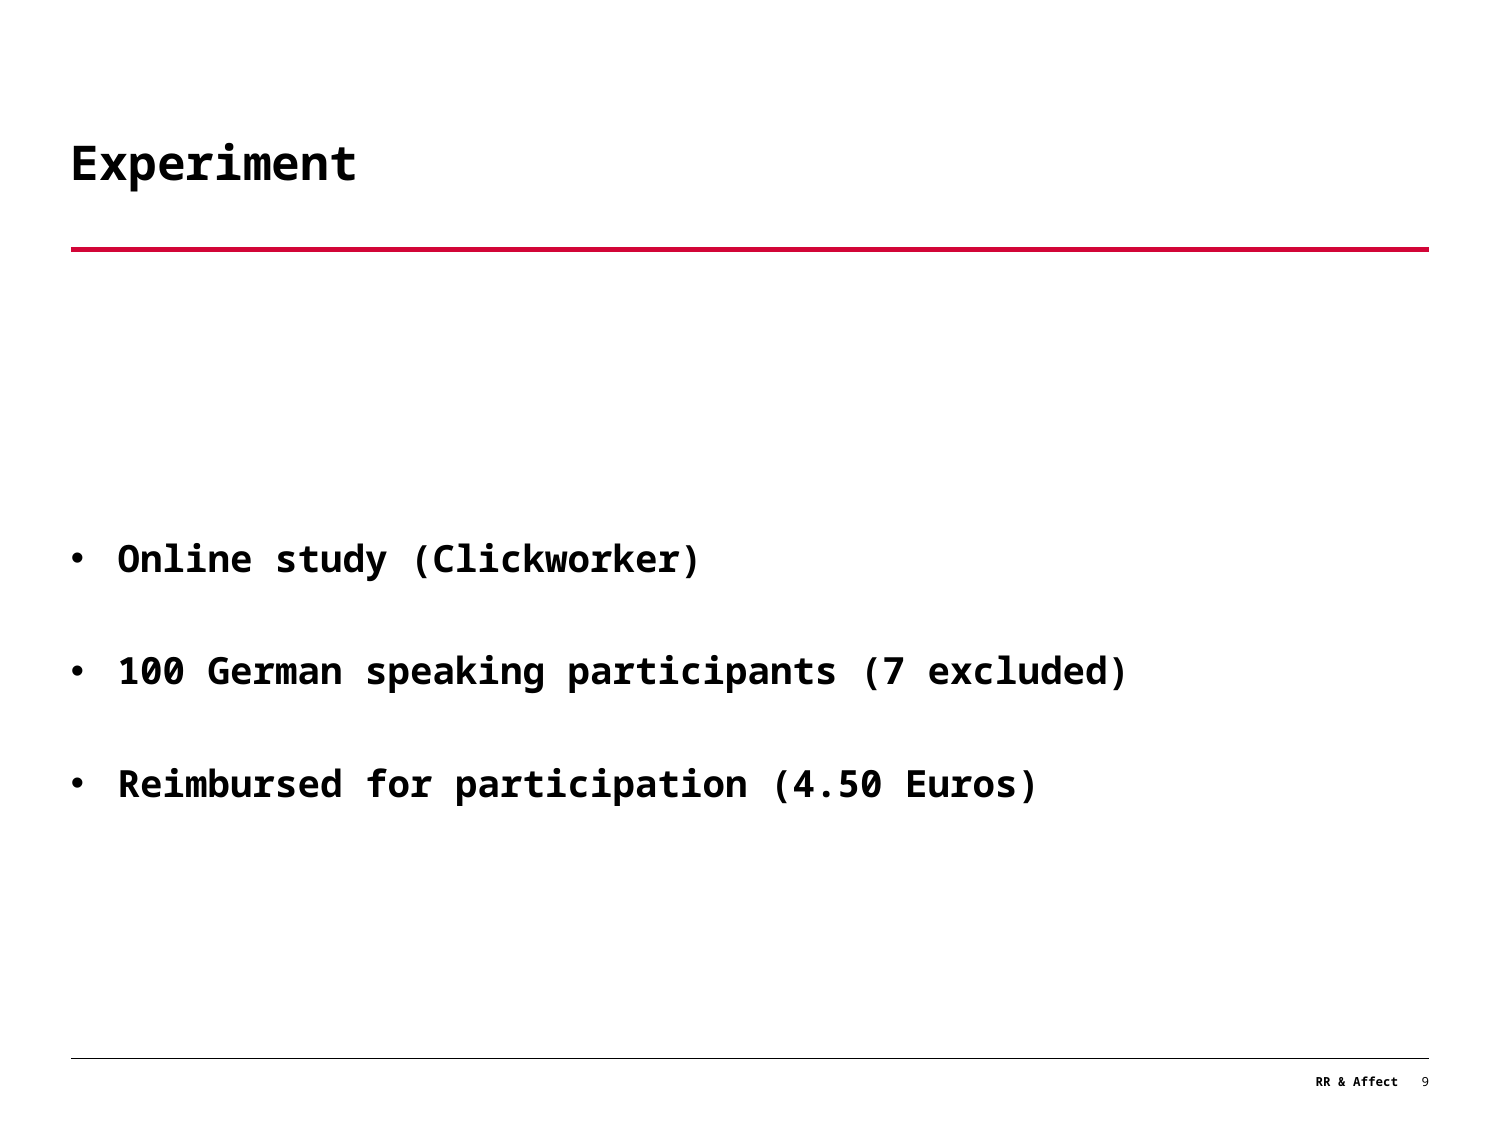

# Experiment
Online study (Clickworker)
100 German speaking participants (7 excluded)
Reimbursed for participation (4.50 Euros)
RR & Affect
9